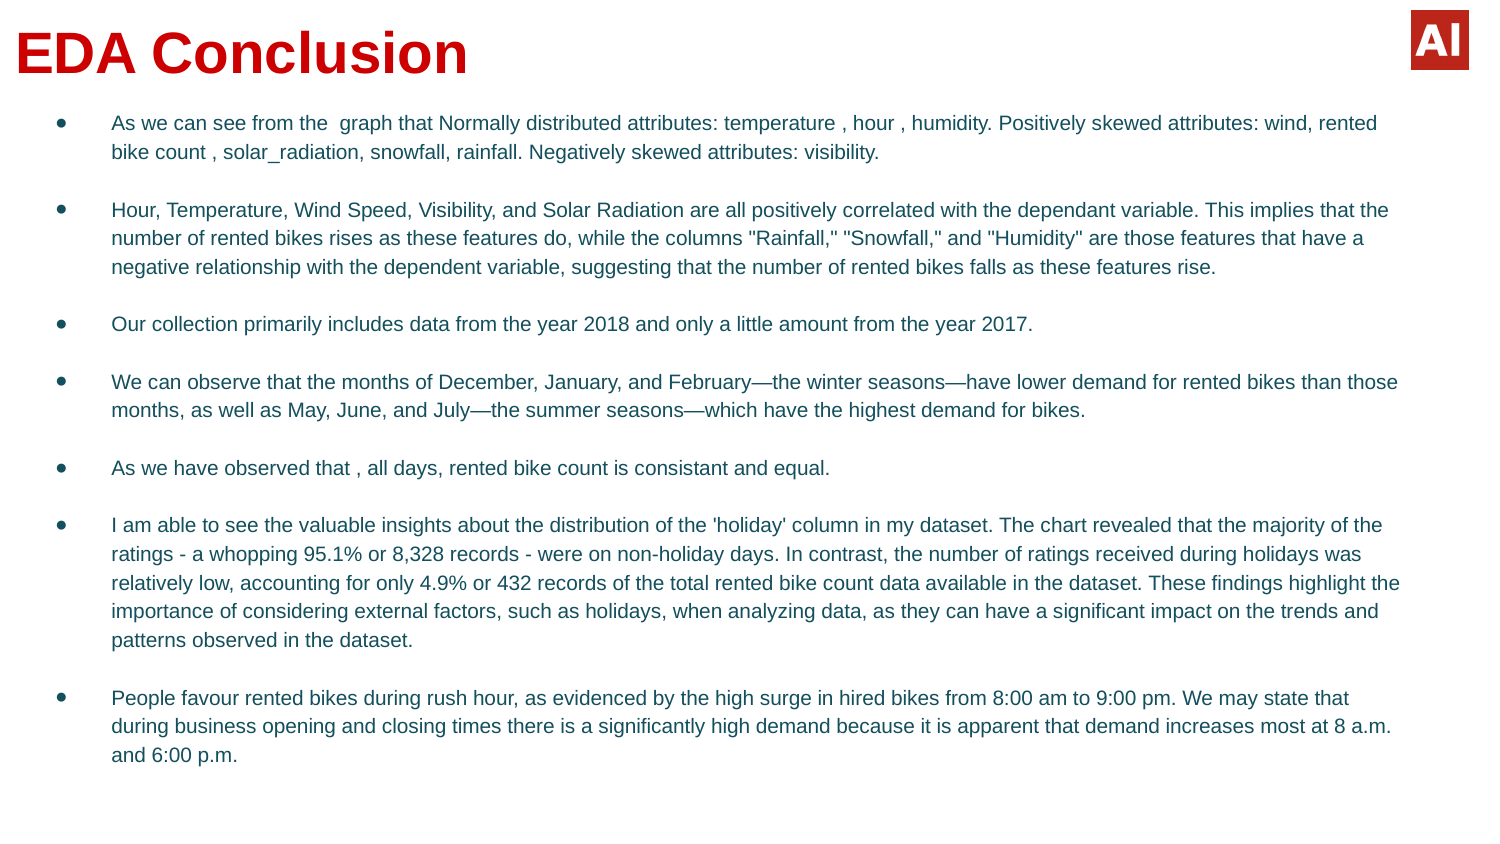

# EDA Conclusion
As we can see from the  graph that Normally distributed attributes: temperature , hour , humidity. Positively skewed attributes: wind, rented bike count , solar_radiation, snowfall, rainfall. Negatively skewed attributes: visibility.

Hour, Temperature, Wind Speed, Visibility, and Solar Radiation are all positively correlated with the dependant variable. This implies that the number of rented bikes rises as these features do, while the columns "Rainfall," "Snowfall," and "Humidity" are those features that have a negative relationship with the dependent variable, suggesting that the number of rented bikes falls as these features rise.

Our collection primarily includes data from the year 2018 and only a little amount from the year 2017.

We can observe that the months of December, January, and February—the winter seasons—have lower demand for rented bikes than those months, as well as May, June, and July—the summer seasons—which have the highest demand for bikes.

As we have observed that , all days, rented bike count is consistant and equal.

I am able to see the valuable insights about the distribution of the 'holiday' column in my dataset. The chart revealed that the majority of the ratings - a whopping 95.1% or 8,328 records - were on non-holiday days. In contrast, the number of ratings received during holidays was relatively low, accounting for only 4.9% or 432 records of the total rented bike count data available in the dataset. These findings highlight the importance of considering external factors, such as holidays, when analyzing data, as they can have a significant impact on the trends and patterns observed in the dataset.

People favour rented bikes during rush hour, as evidenced by the high surge in hired bikes from 8:00 am to 9:00 pm. We may state that during business opening and closing times there is a significantly high demand because it is apparent that demand increases most at 8 a.m. and 6:00 p.m.